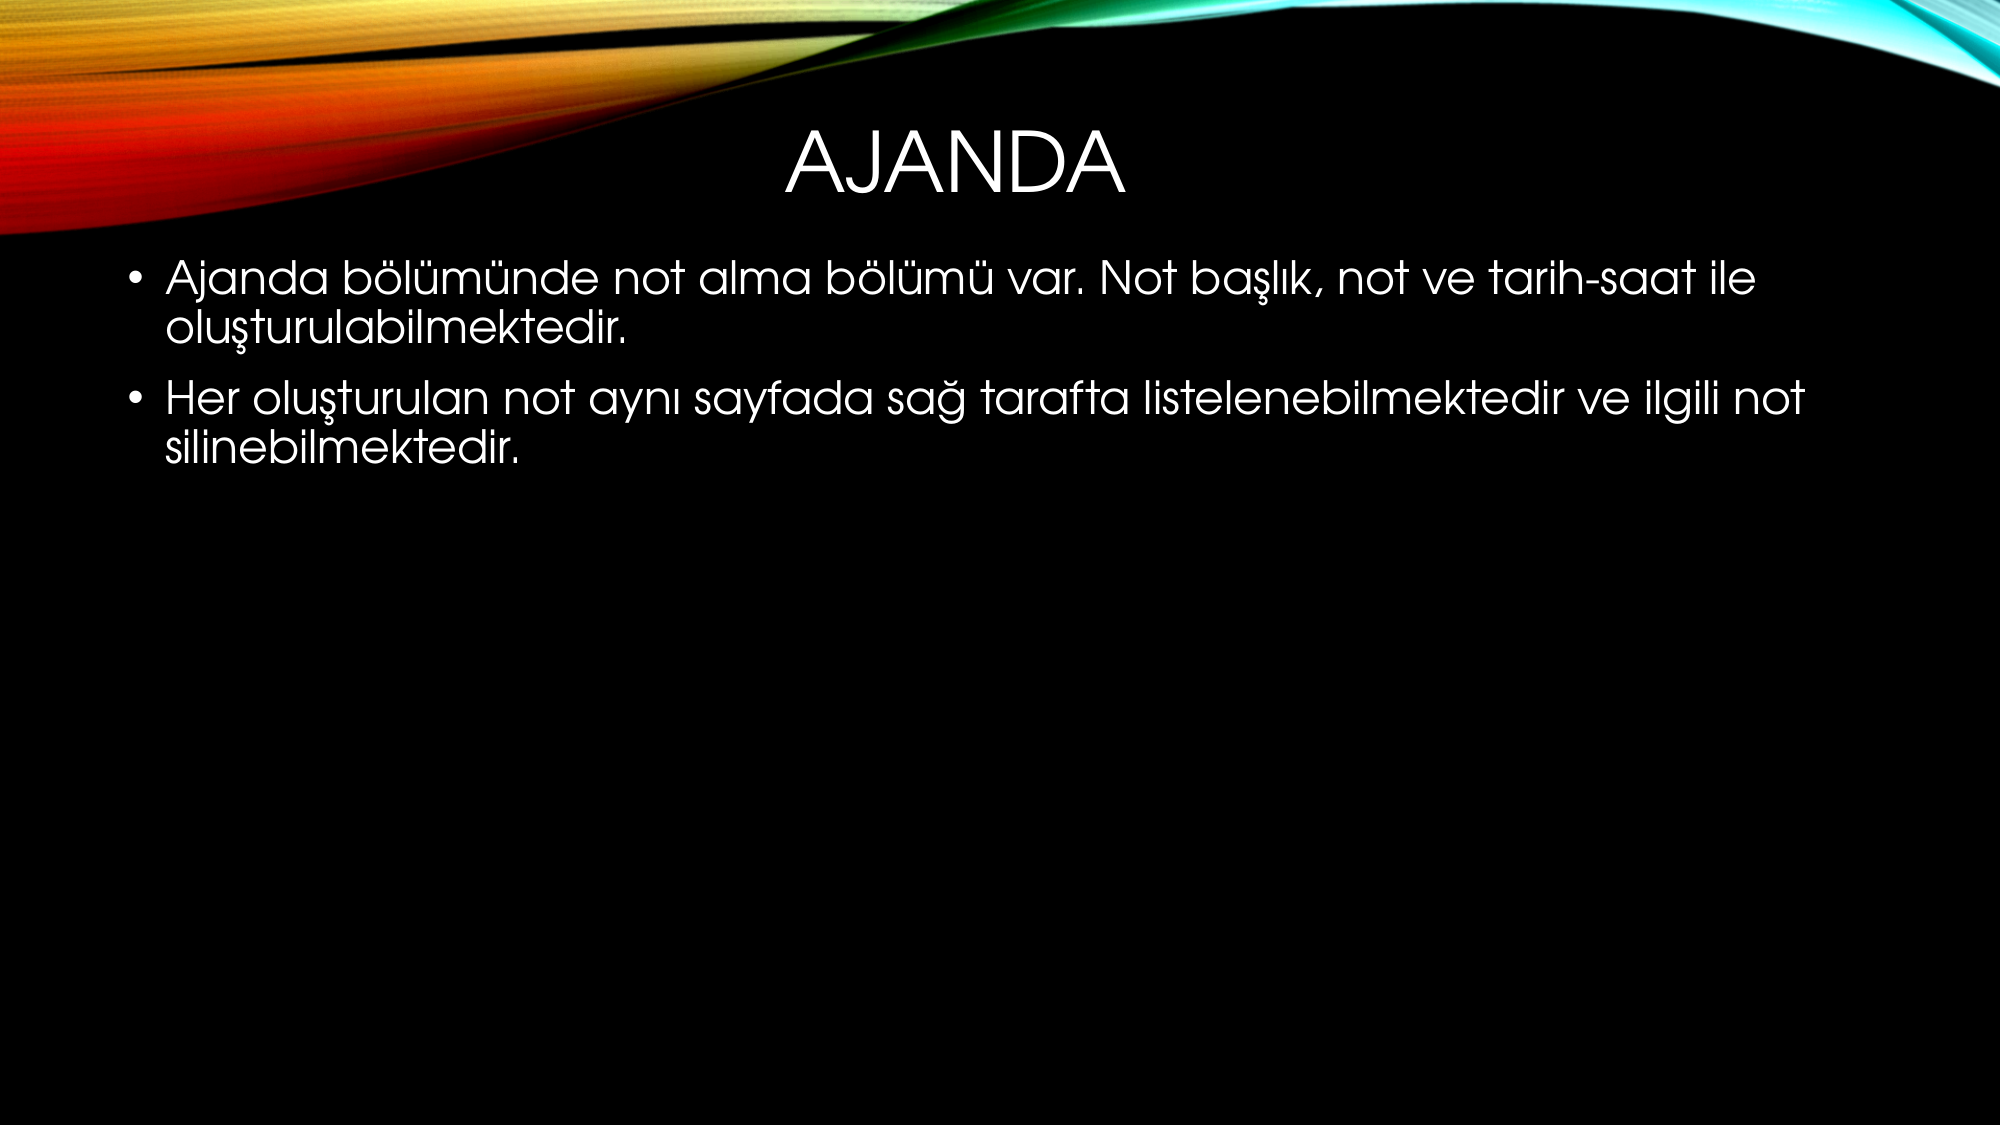

# Ajanda
Ajanda bölümünde not alma bölümü var. Not başlık, not ve tarih-saat ile oluşturulabilmektedir.
Her oluşturulan not aynı sayfada sağ tarafta listelenebilmektedir ve ilgili not silinebilmektedir.